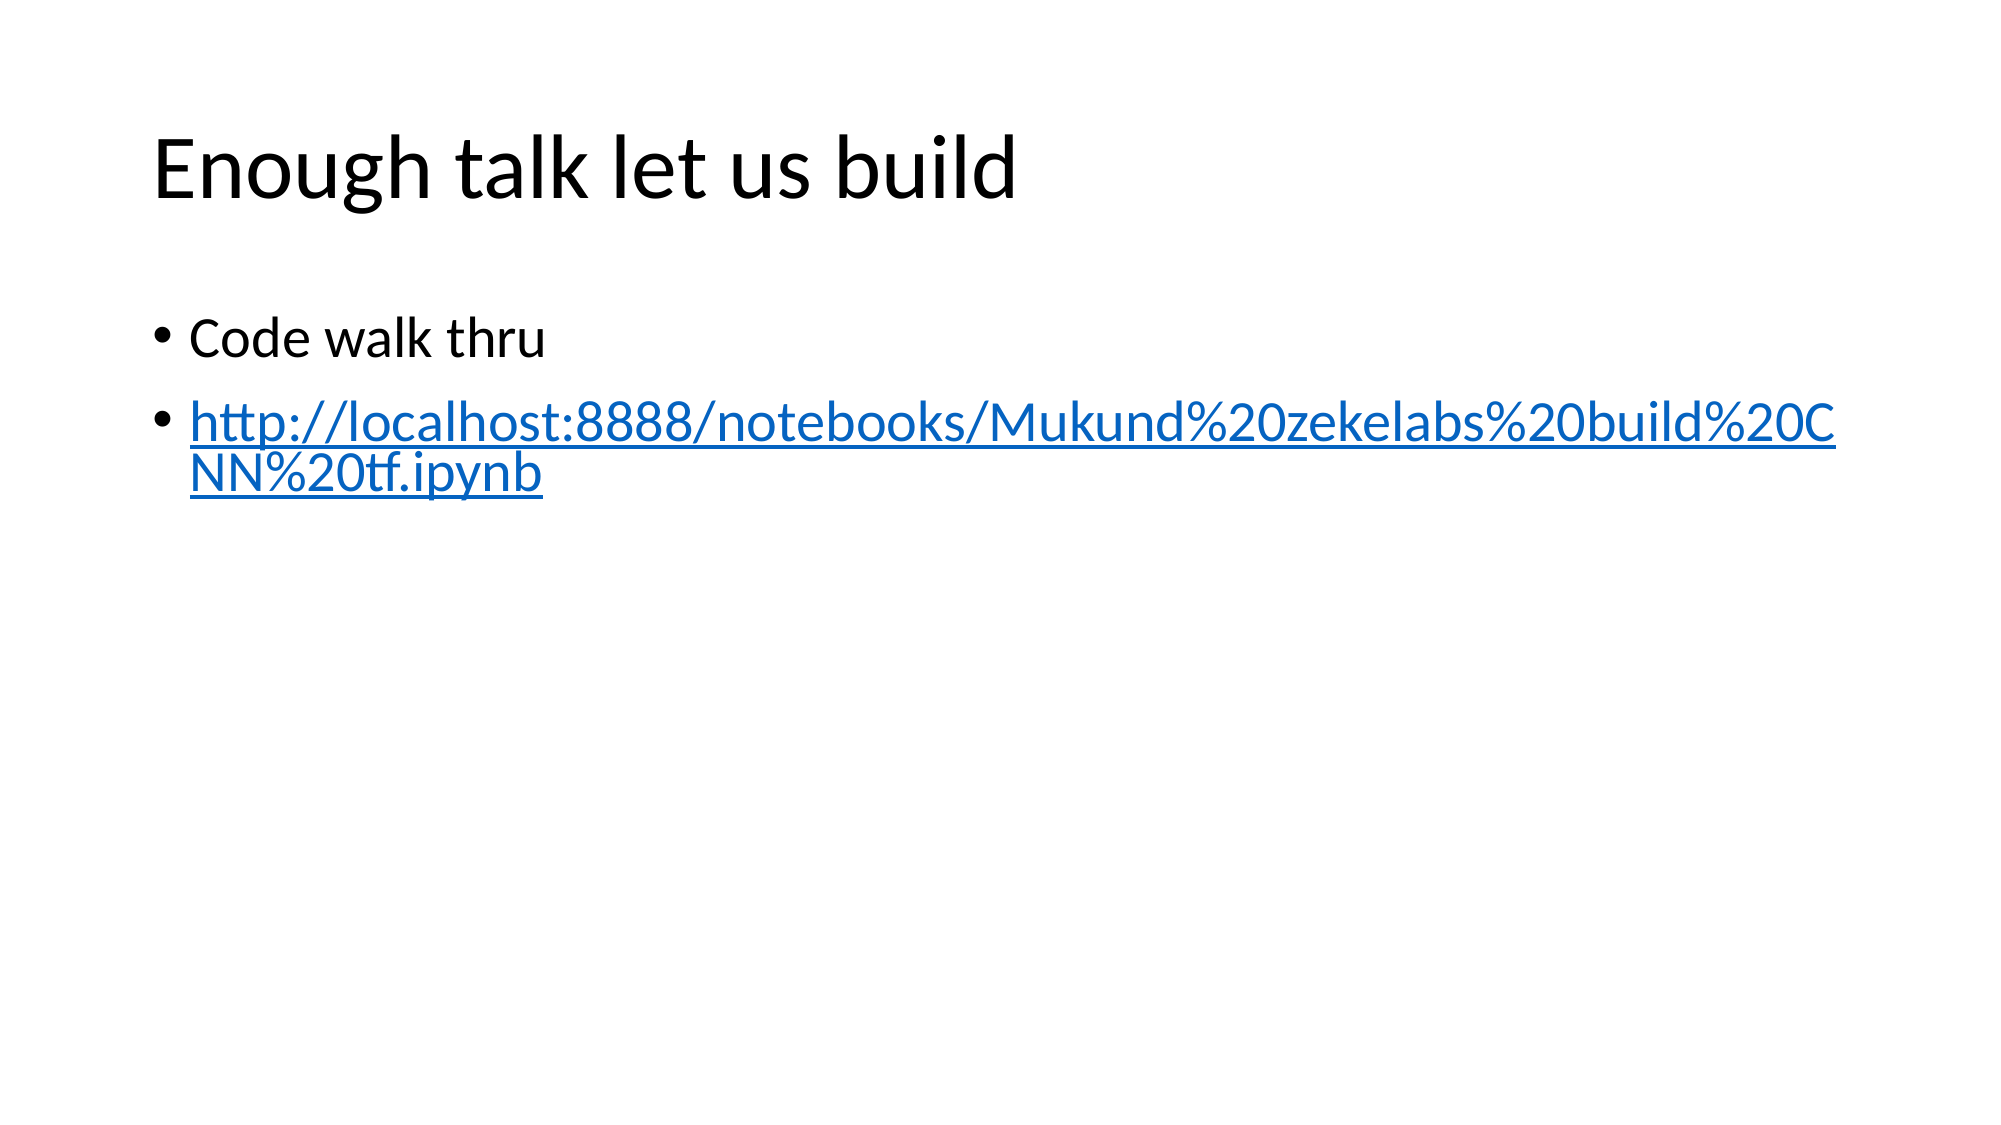

# Enough talk let us build
Code walk thru
http://localhost:8888/notebooks/Mukund%20zekelabs%20build%20CNN%20tf.ipynb